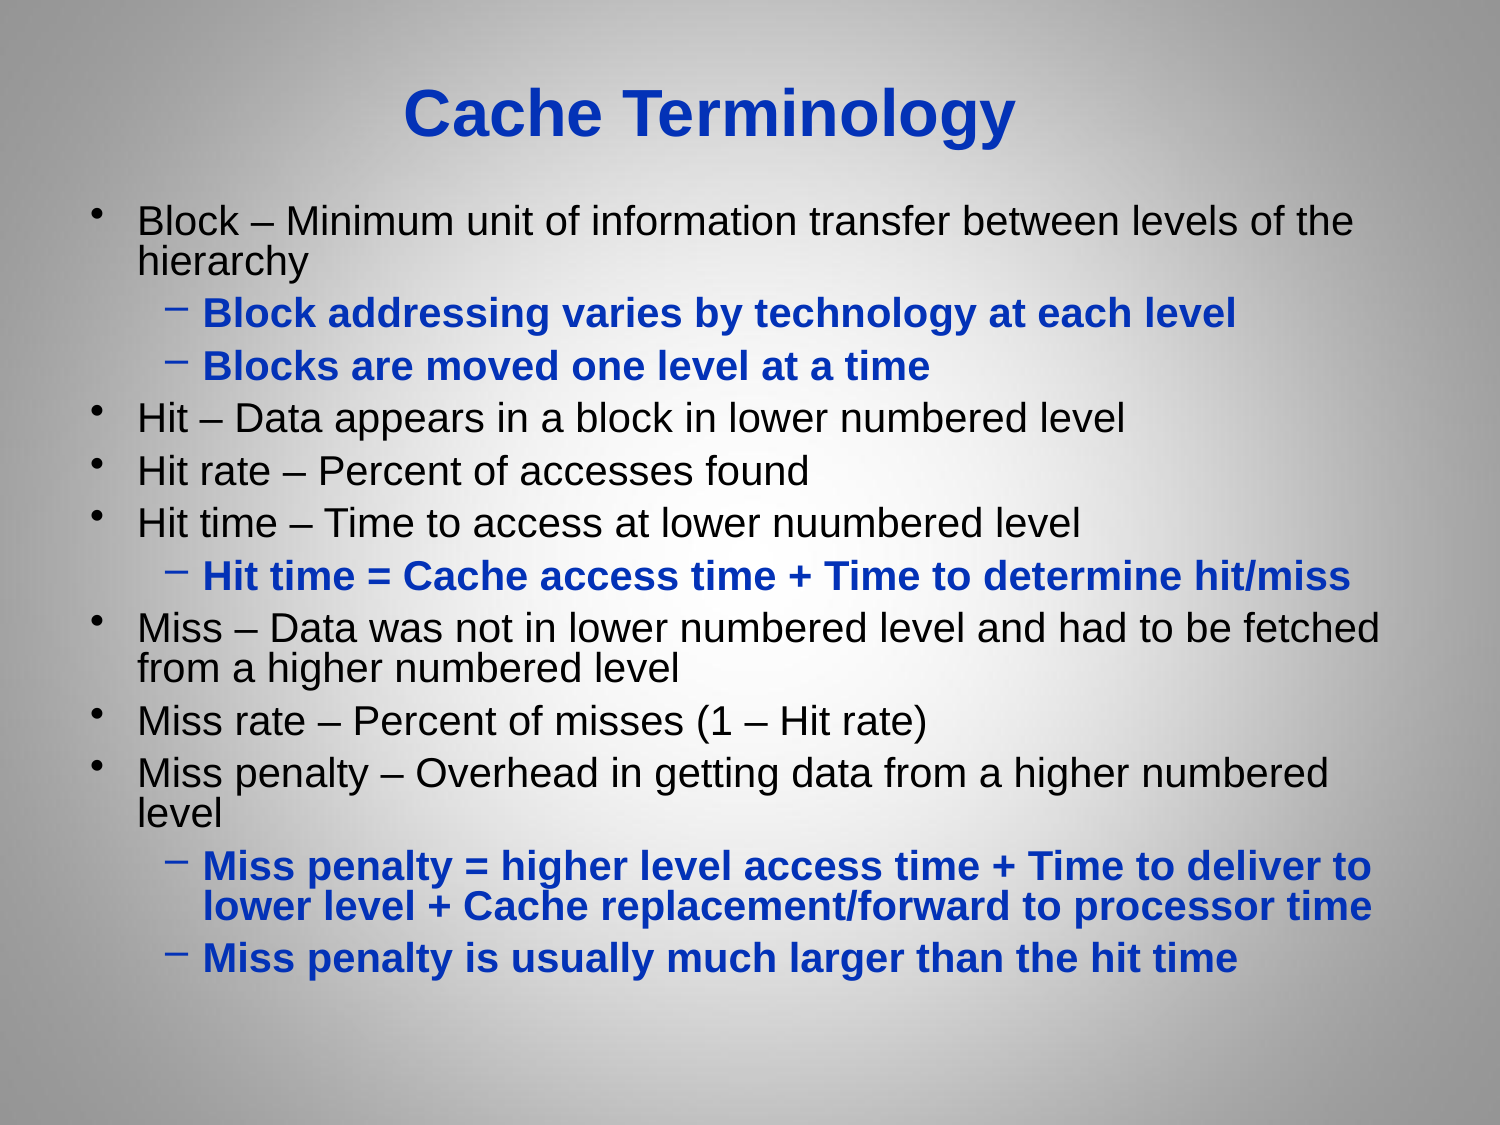

Cache Terminology
Block – Minimum unit of information transfer between levels of the hierarchy
Block addressing varies by technology at each level
Blocks are moved one level at a time
Hit – Data appears in a block in lower numbered level
Hit rate – Percent of accesses found
Hit time – Time to access at lower nuumbered level
Hit time = Cache access time + Time to determine hit/miss
Miss – Data was not in lower numbered level and had to be fetched from a higher numbered level
Miss rate – Percent of misses (1 – Hit rate)
Miss penalty – Overhead in getting data from a higher numbered level
Miss penalty = higher level access time + Time to deliver to lower level + Cache replacement/forward to processor time
Miss penalty is usually much larger than the hit time